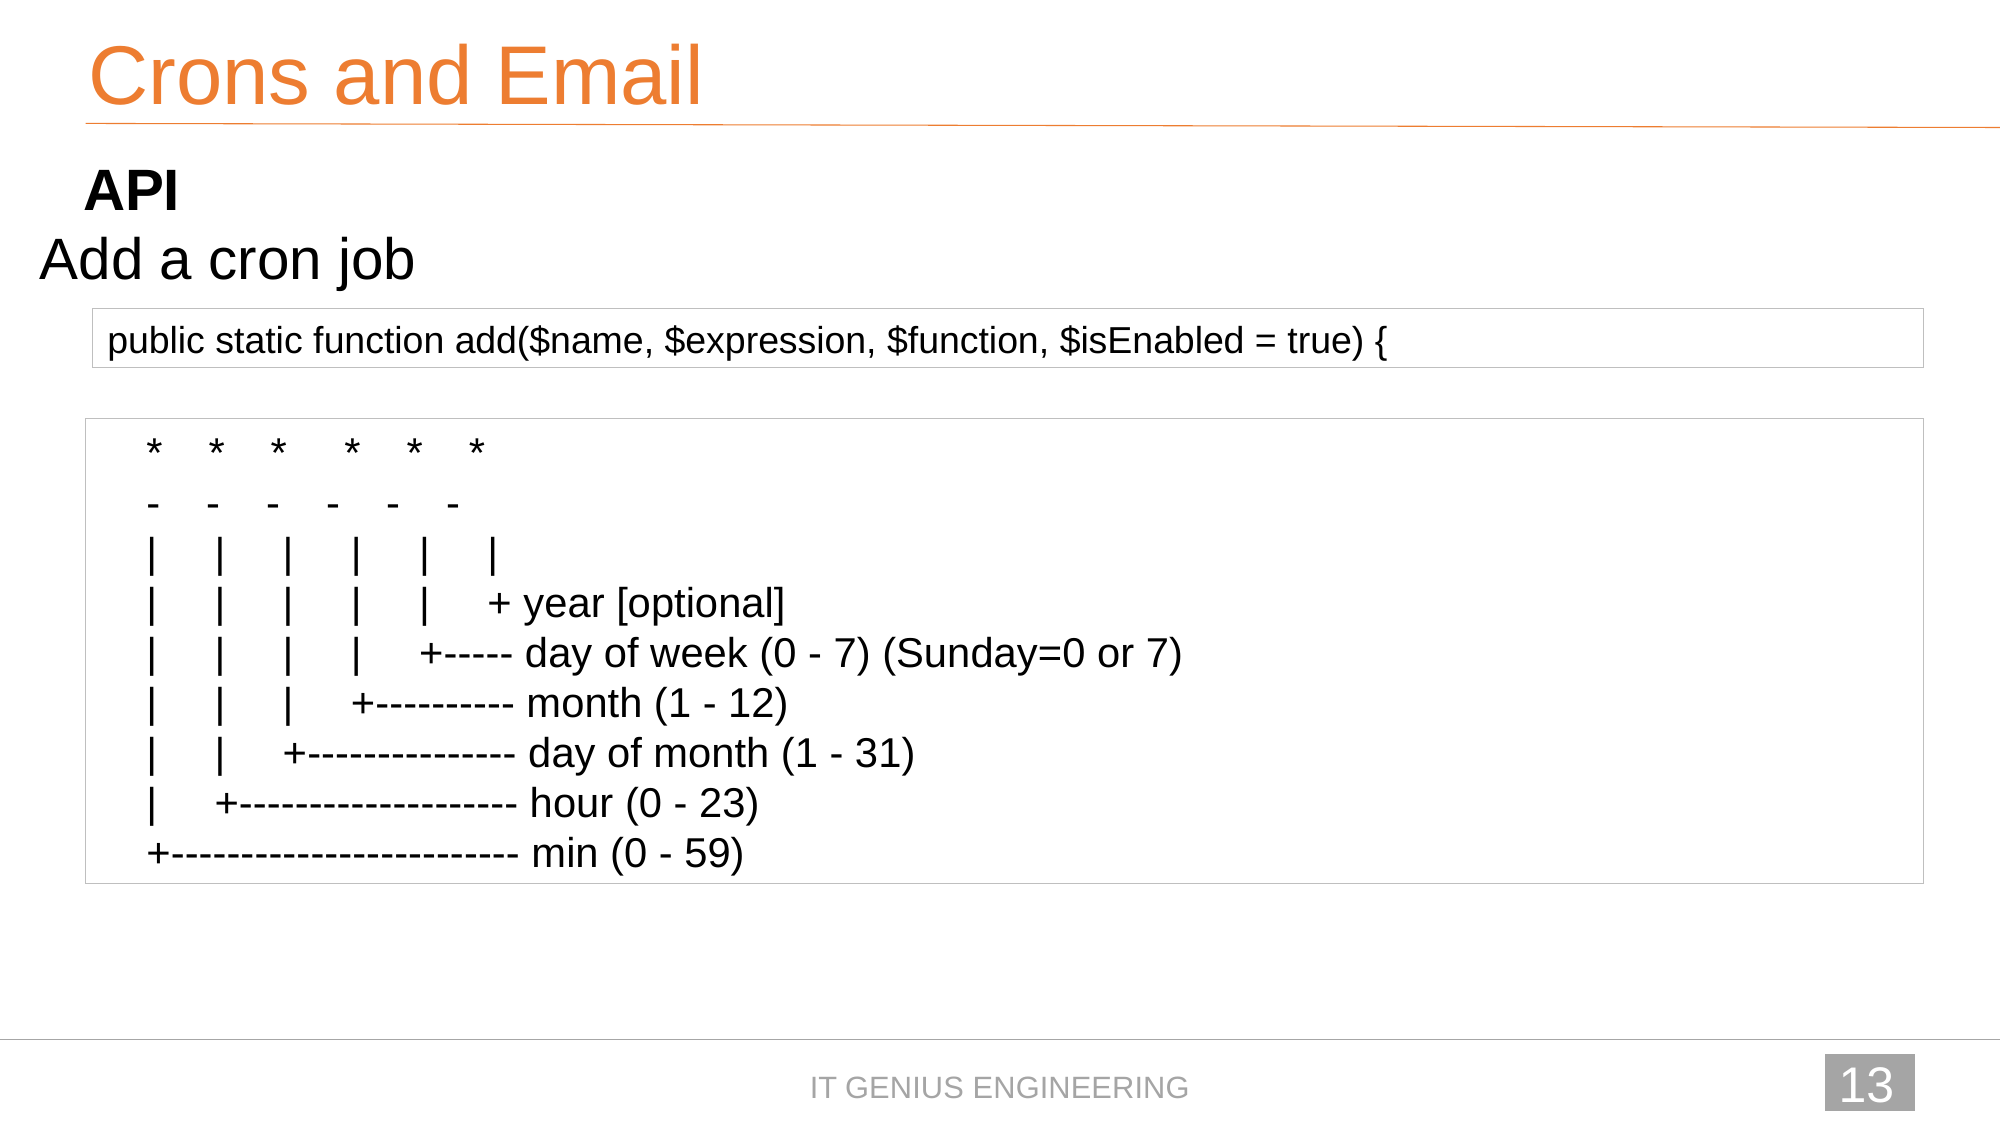

Crons and Email
API
Add a cron job
public static function add($name, $expression, $function, $isEnabled = true) {
    *    *    *     *    *    *
    -    -    -    -    -    -
    |     |     |     |     |     |
    |     |     |     |     |     + year [optional]
    |     |     |     |     +----- day of week (0 - 7) (Sunday=0 or 7)
    |     |     |     +---------- month (1 - 12)
    |     |     +--------------- day of month (1 - 31)
    |     +-------------------- hour (0 - 23)
    +------------------------- min (0 - 59)
132
IT GENIUS ENGINEERING